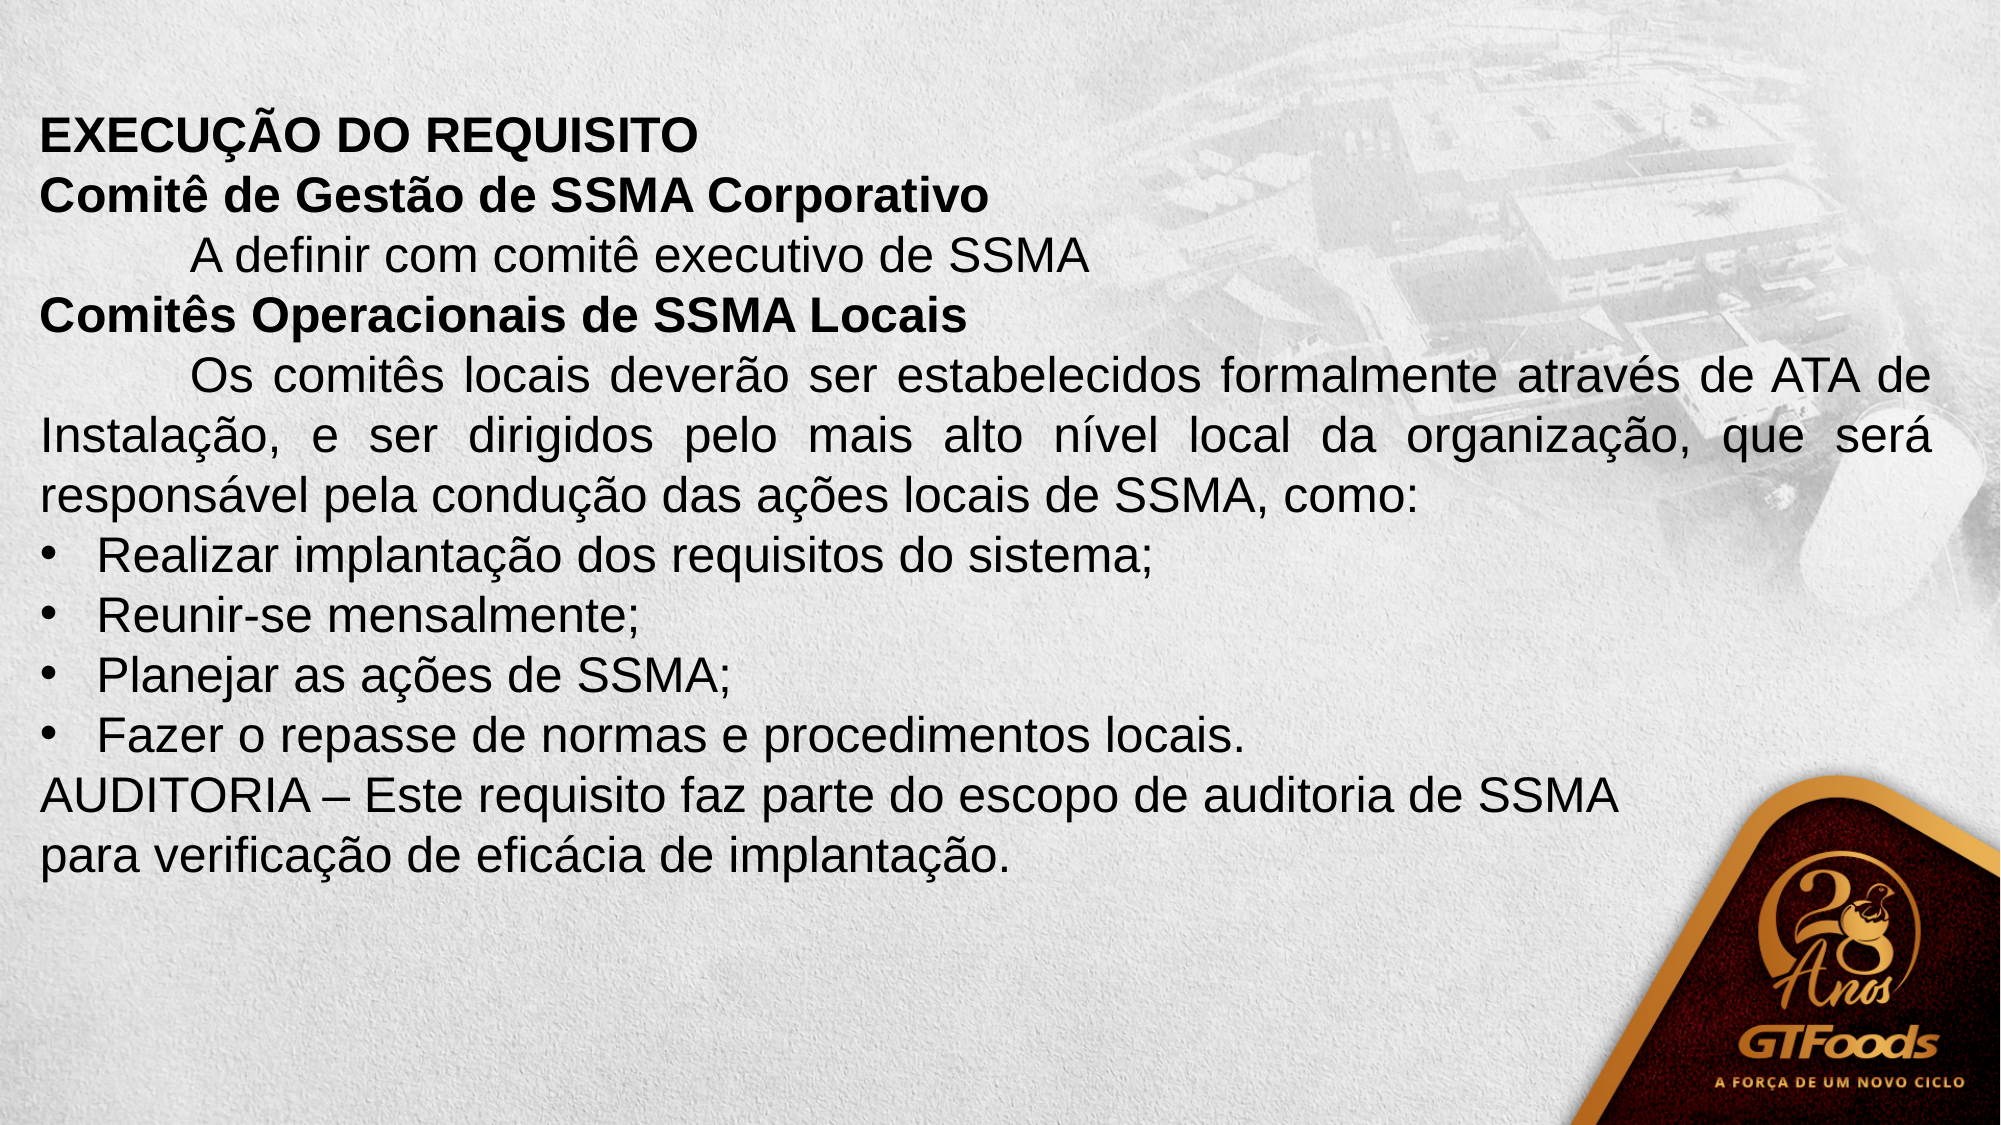

EXECUÇÃO DO REQUISITO
Comitê de Gestão de SSMA Corporativo
	A definir com comitê executivo de SSMA
Comitês Operacionais de SSMA Locais
	Os comitês locais deverão ser estabelecidos formalmente através de ATA de Instalação, e ser dirigidos pelo mais alto nível local da organização, que será responsável pela condução das ações locais de SSMA, como:
Realizar implantação dos requisitos do sistema;
Reunir-se mensalmente;
Planejar as ações de SSMA;
Fazer o repasse de normas e procedimentos locais.
AUDITORIA – Este requisito faz parte do escopo de auditoria de SSMA
para verificação de eficácia de implantação.